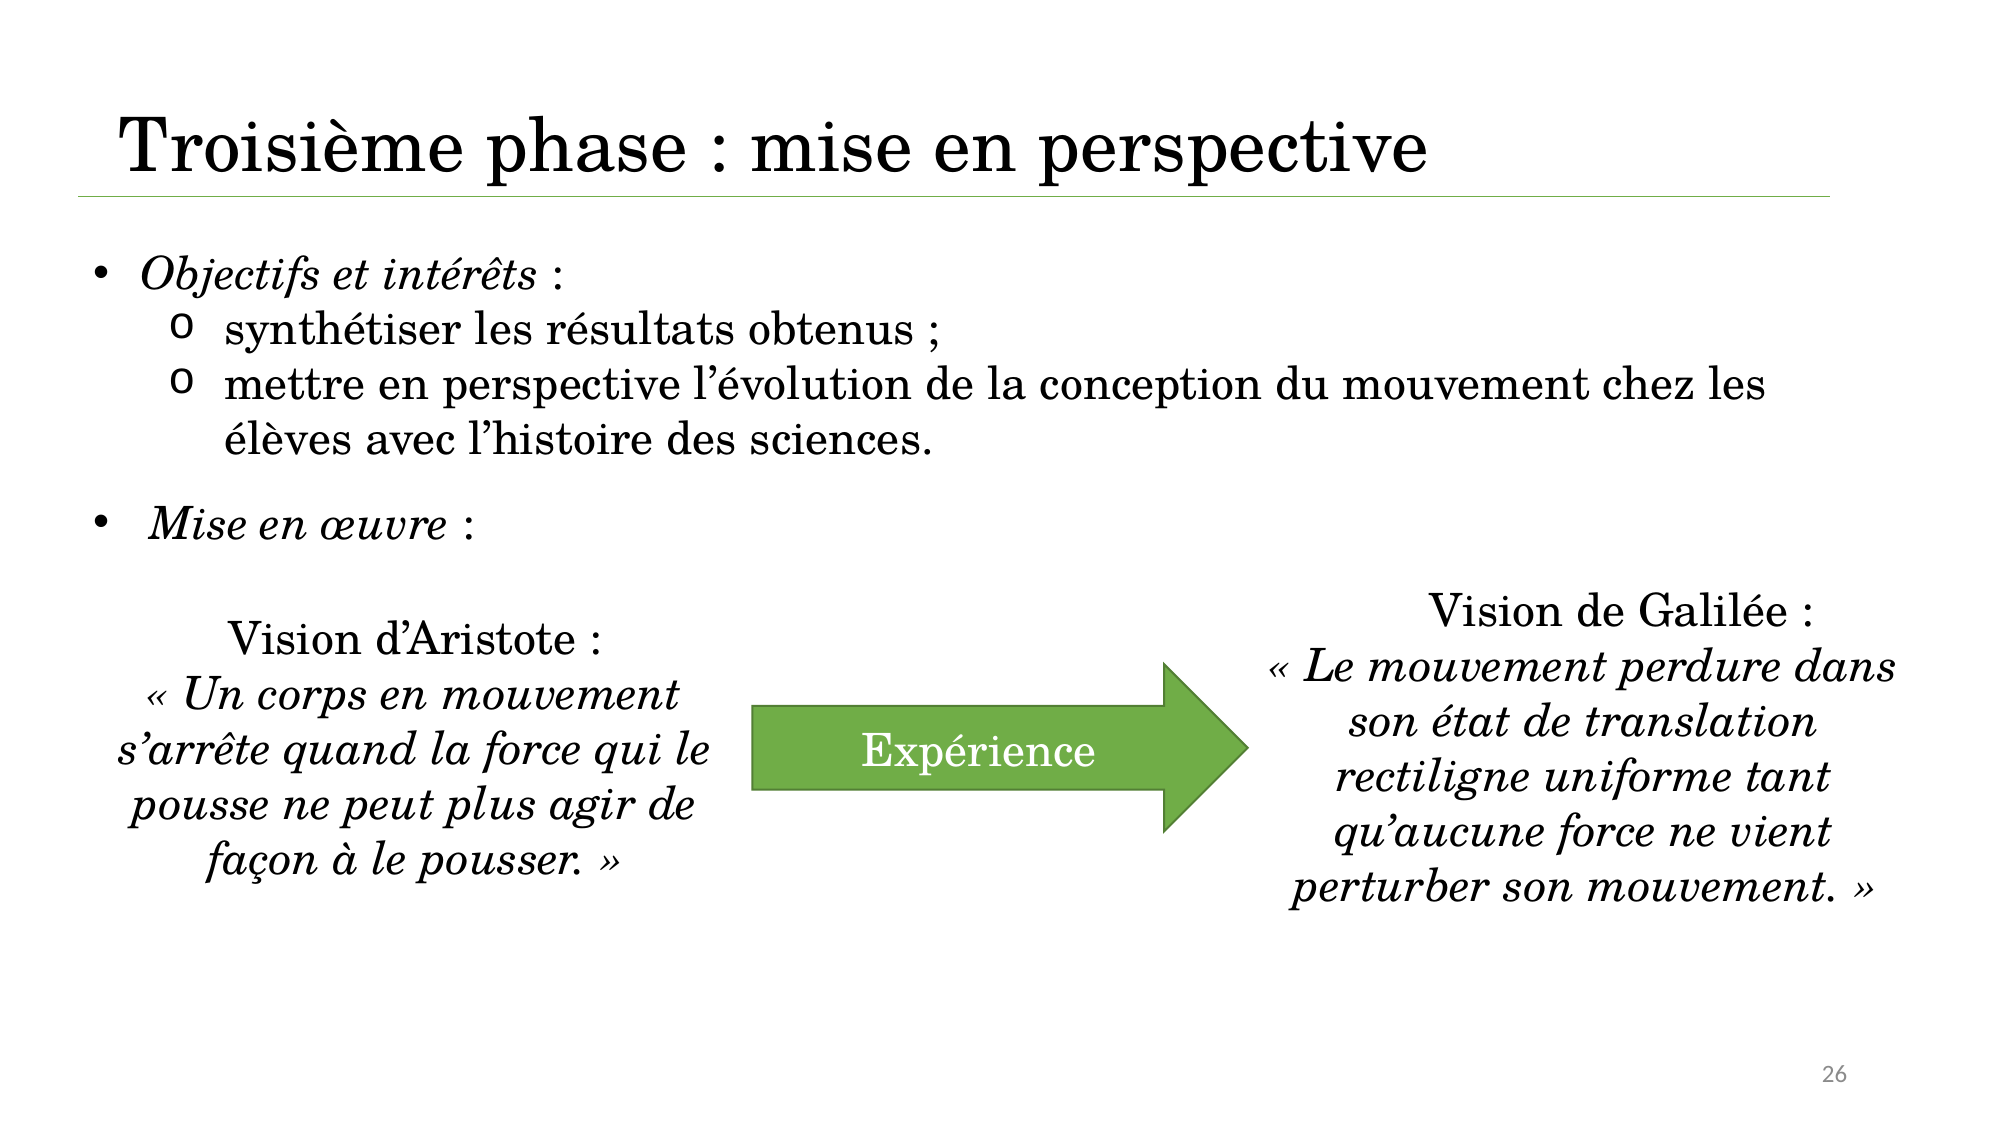

# Troisième phase : mise en perspective
Objectifs et intérêts :
synthétiser les résultats obtenus ;
mettre en perspective l’évolution de la conception du mouvement chez les élèves avec l’histoire des sciences.

Mise en œuvre :
Vision de Galilée :
« Le mouvement perdure dans son état de translation rectiligne uniforme tant qu’aucune force ne vient perturber son mouvement. »
Vision d’Aristote :
« Un corps en mouvement s’arrête quand la force qui le pousse ne peut plus agir de façon à le pousser. »
Expérience
26